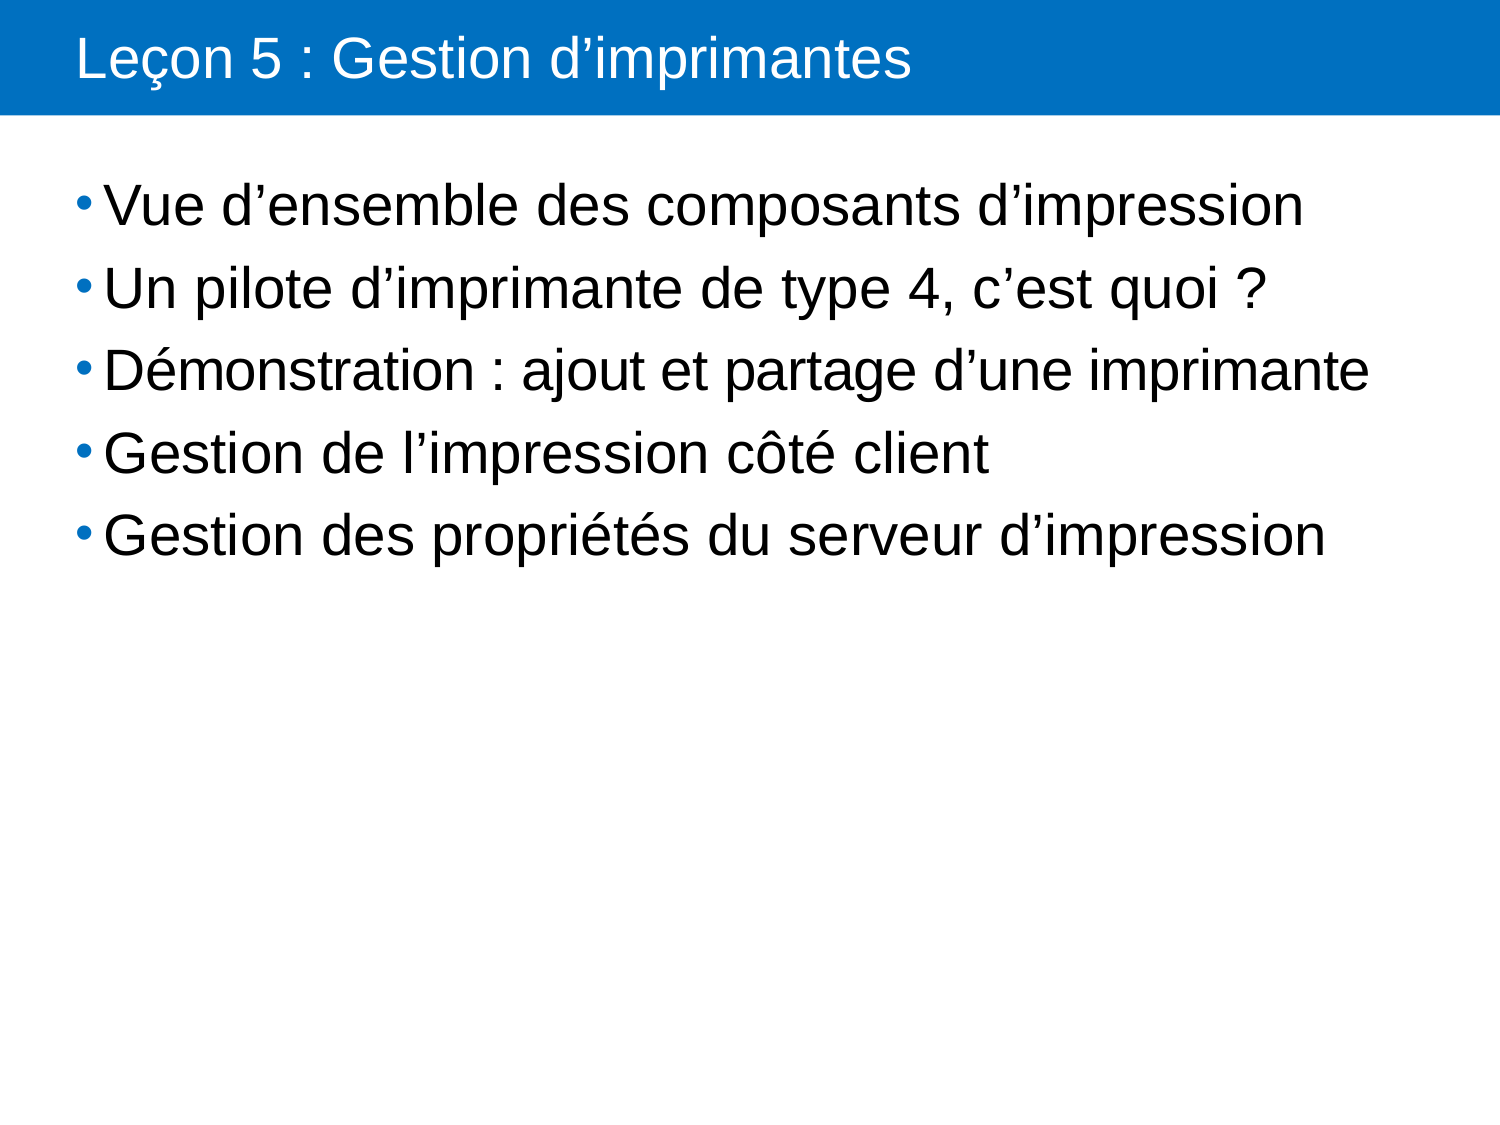

# Leçon 5 : Gestion d’imprimantes
Vue d’ensemble des composants d’impression
Un pilote d’imprimante de type 4, c’est quoi ?
Démonstration : ajout et partage d’une imprimante
Gestion de l’impression côté client
Gestion des propriétés du serveur d’impression